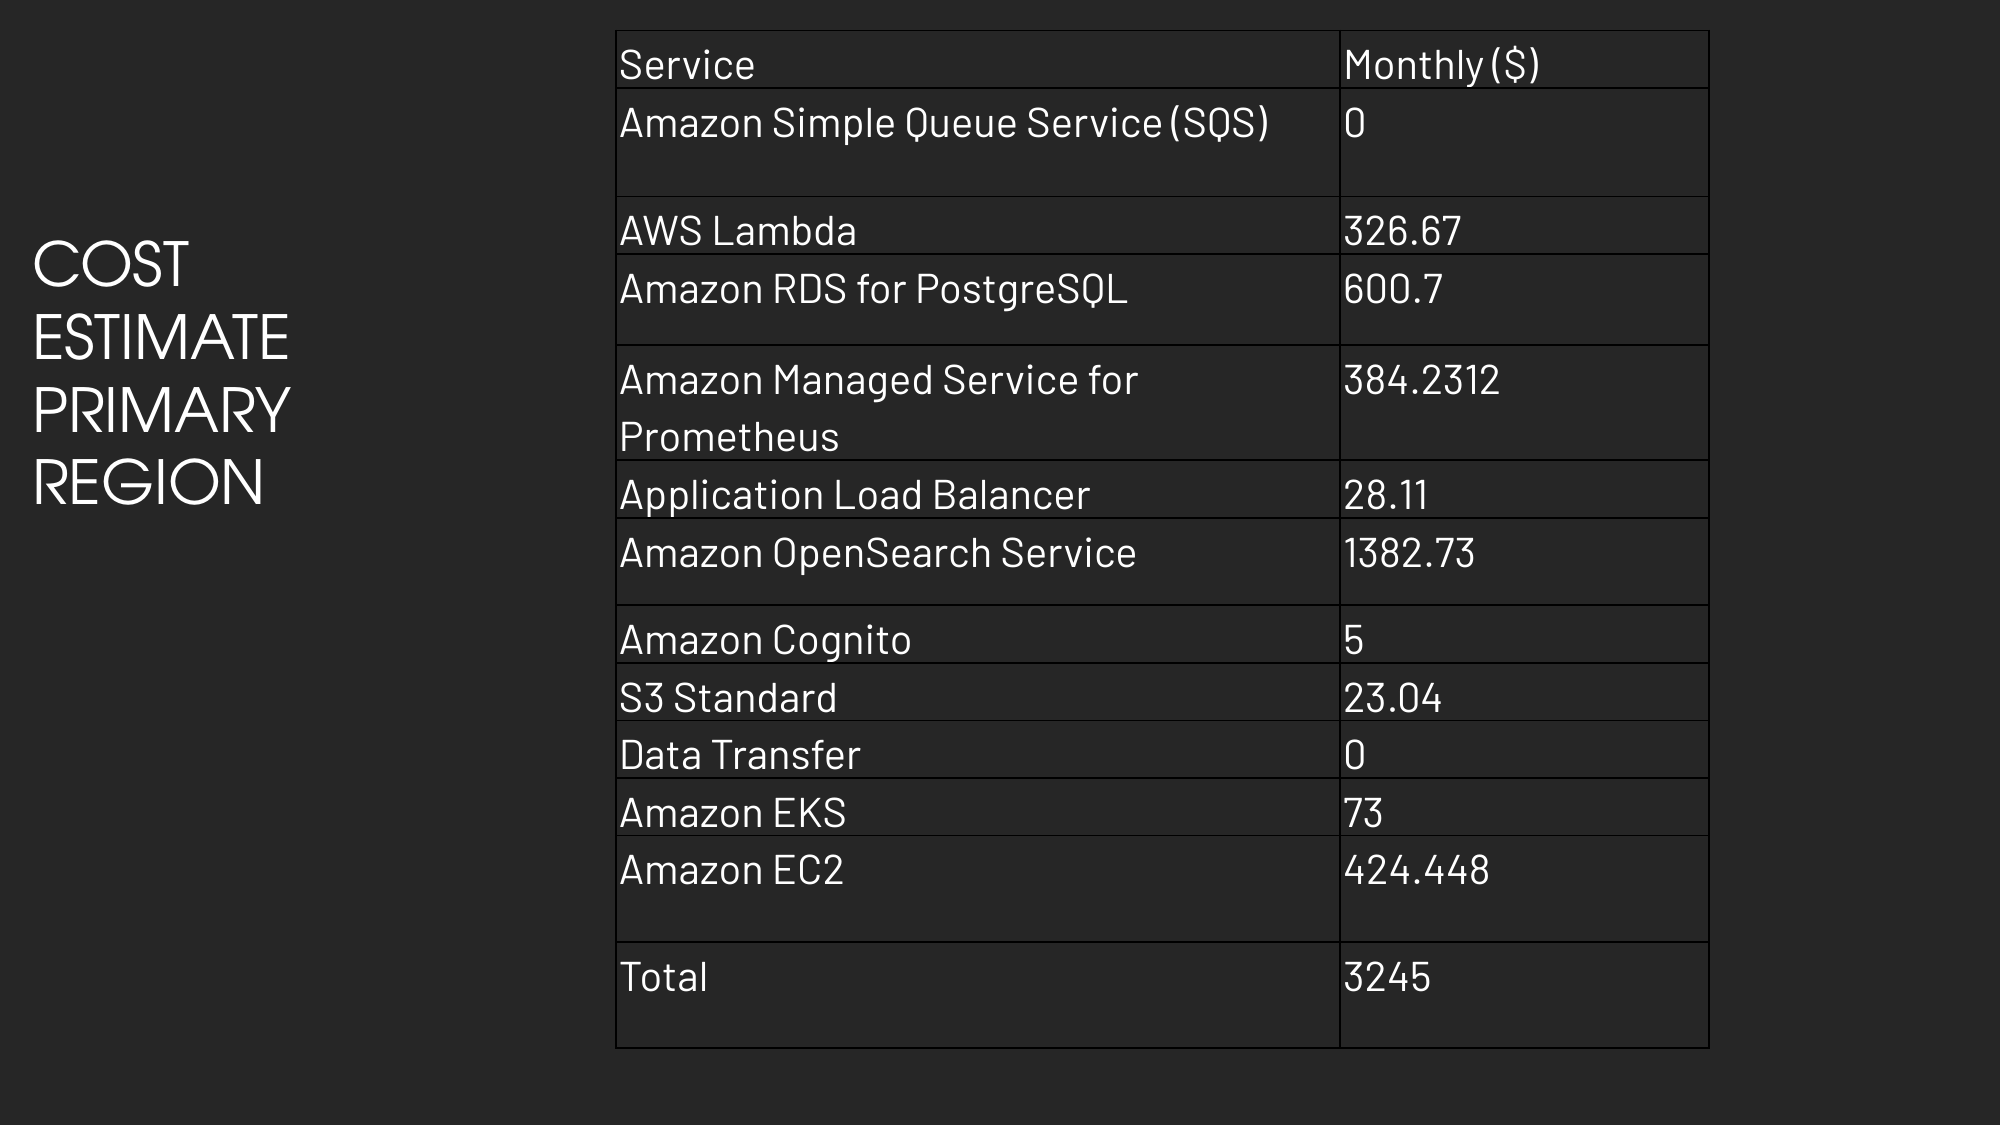

| Service | Monthly ($) |
| --- | --- |
| Amazon Simple Queue Service (SQS) | 0 |
| AWS Lambda | 326.67 |
| Amazon RDS for PostgreSQL | 600.7 |
| Amazon Managed Service for Prometheus | 384.2312 |
| Application Load Balancer | 28.11 |
| Amazon OpenSearch Service | 1382.73 |
| Amazon Cognito | 5 |
| S3 Standard | 23.04 |
| Data Transfer | 0 |
| Amazon EKS | 73 |
| Amazon EC2 | 424.448 |
| Total | 3245 |
# Cost Estimate Primary Region